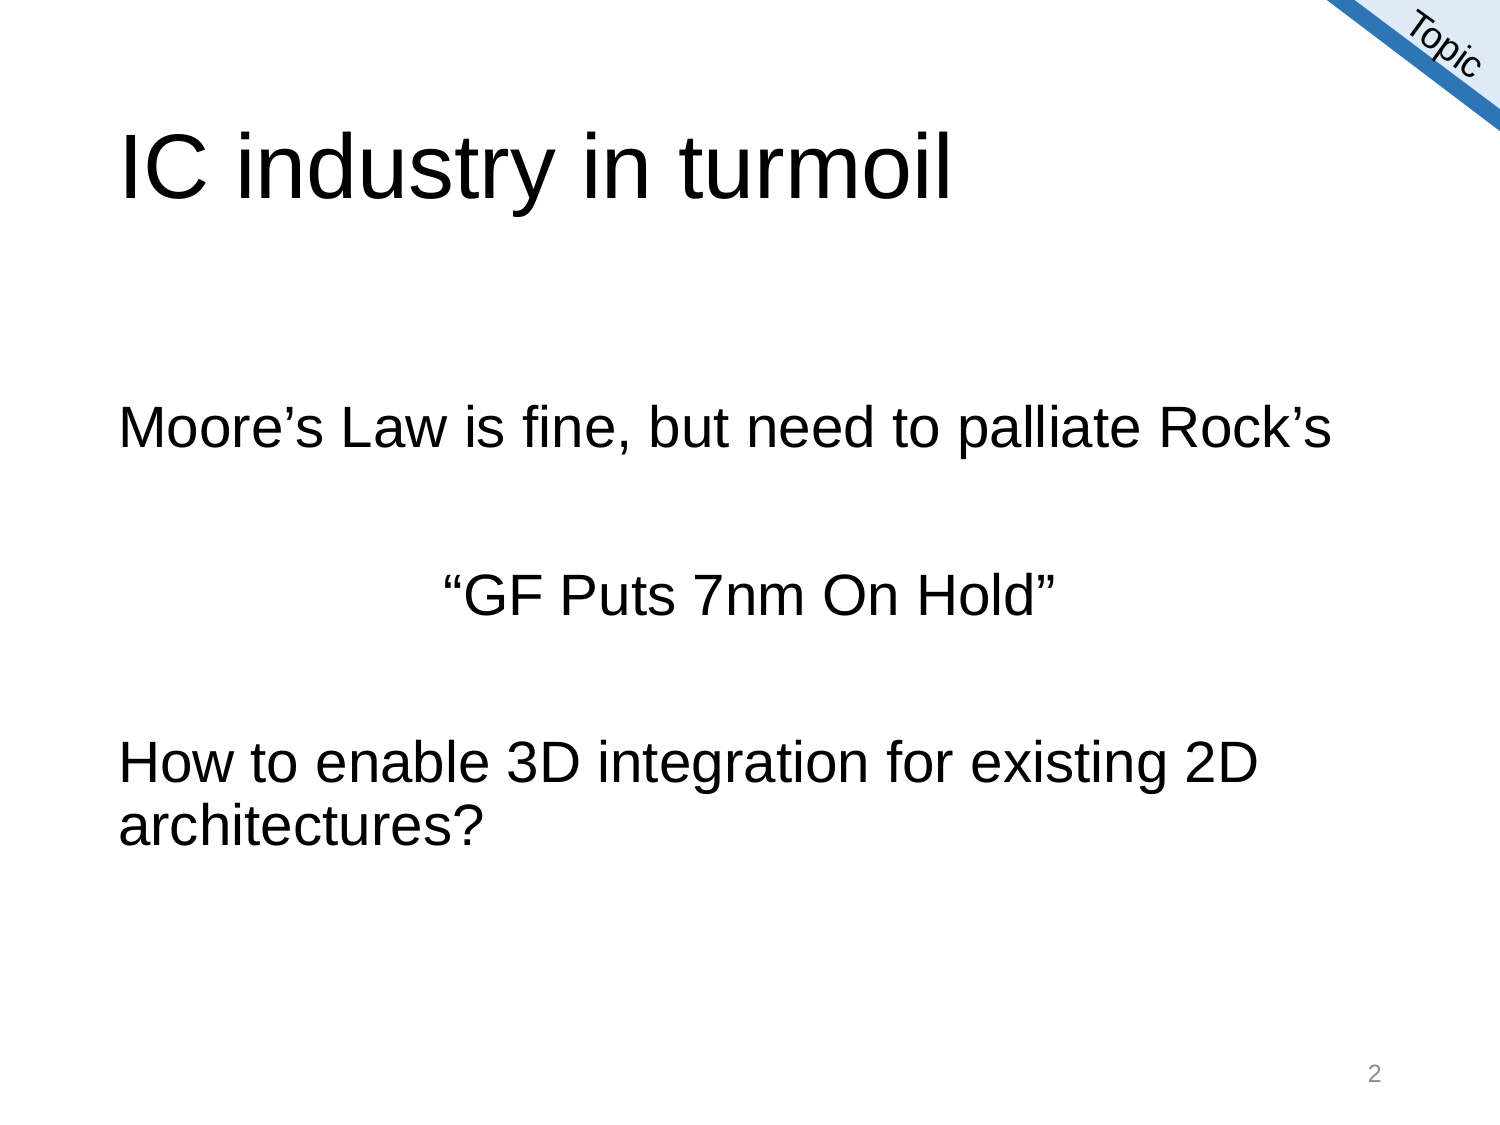

# IC industry in turmoil

Moore’s Law is fine, but need to palliate Rock’s

“GF Puts 7nm On Hold”

How to enable 3D integration for existing 2D architectures?
2